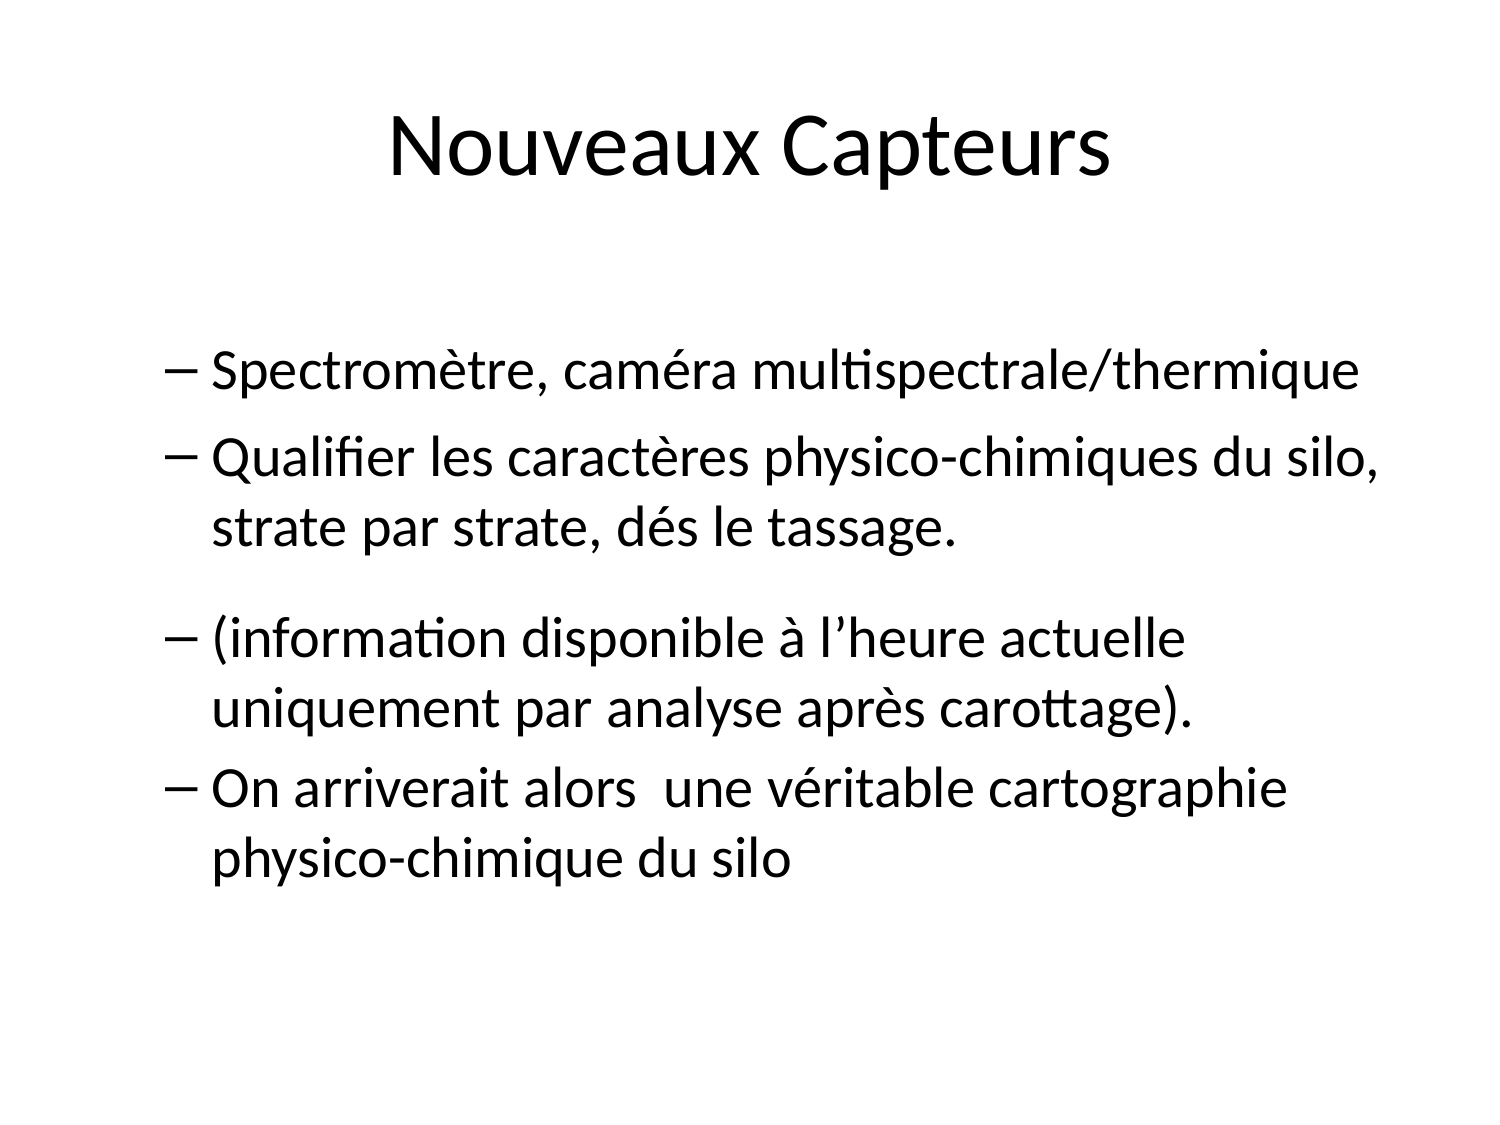

# Nouveaux Capteurs

Spectromètre, caméra multispectrale/thermique

Qualifier les caractères physico-chimiques du silo, strate par strate, dés le tassage.

(information disponible à l’heure actuelle uniquement par analyse après carottage).

On arriverait alors  une véritable cartographie physico-chimique du silo